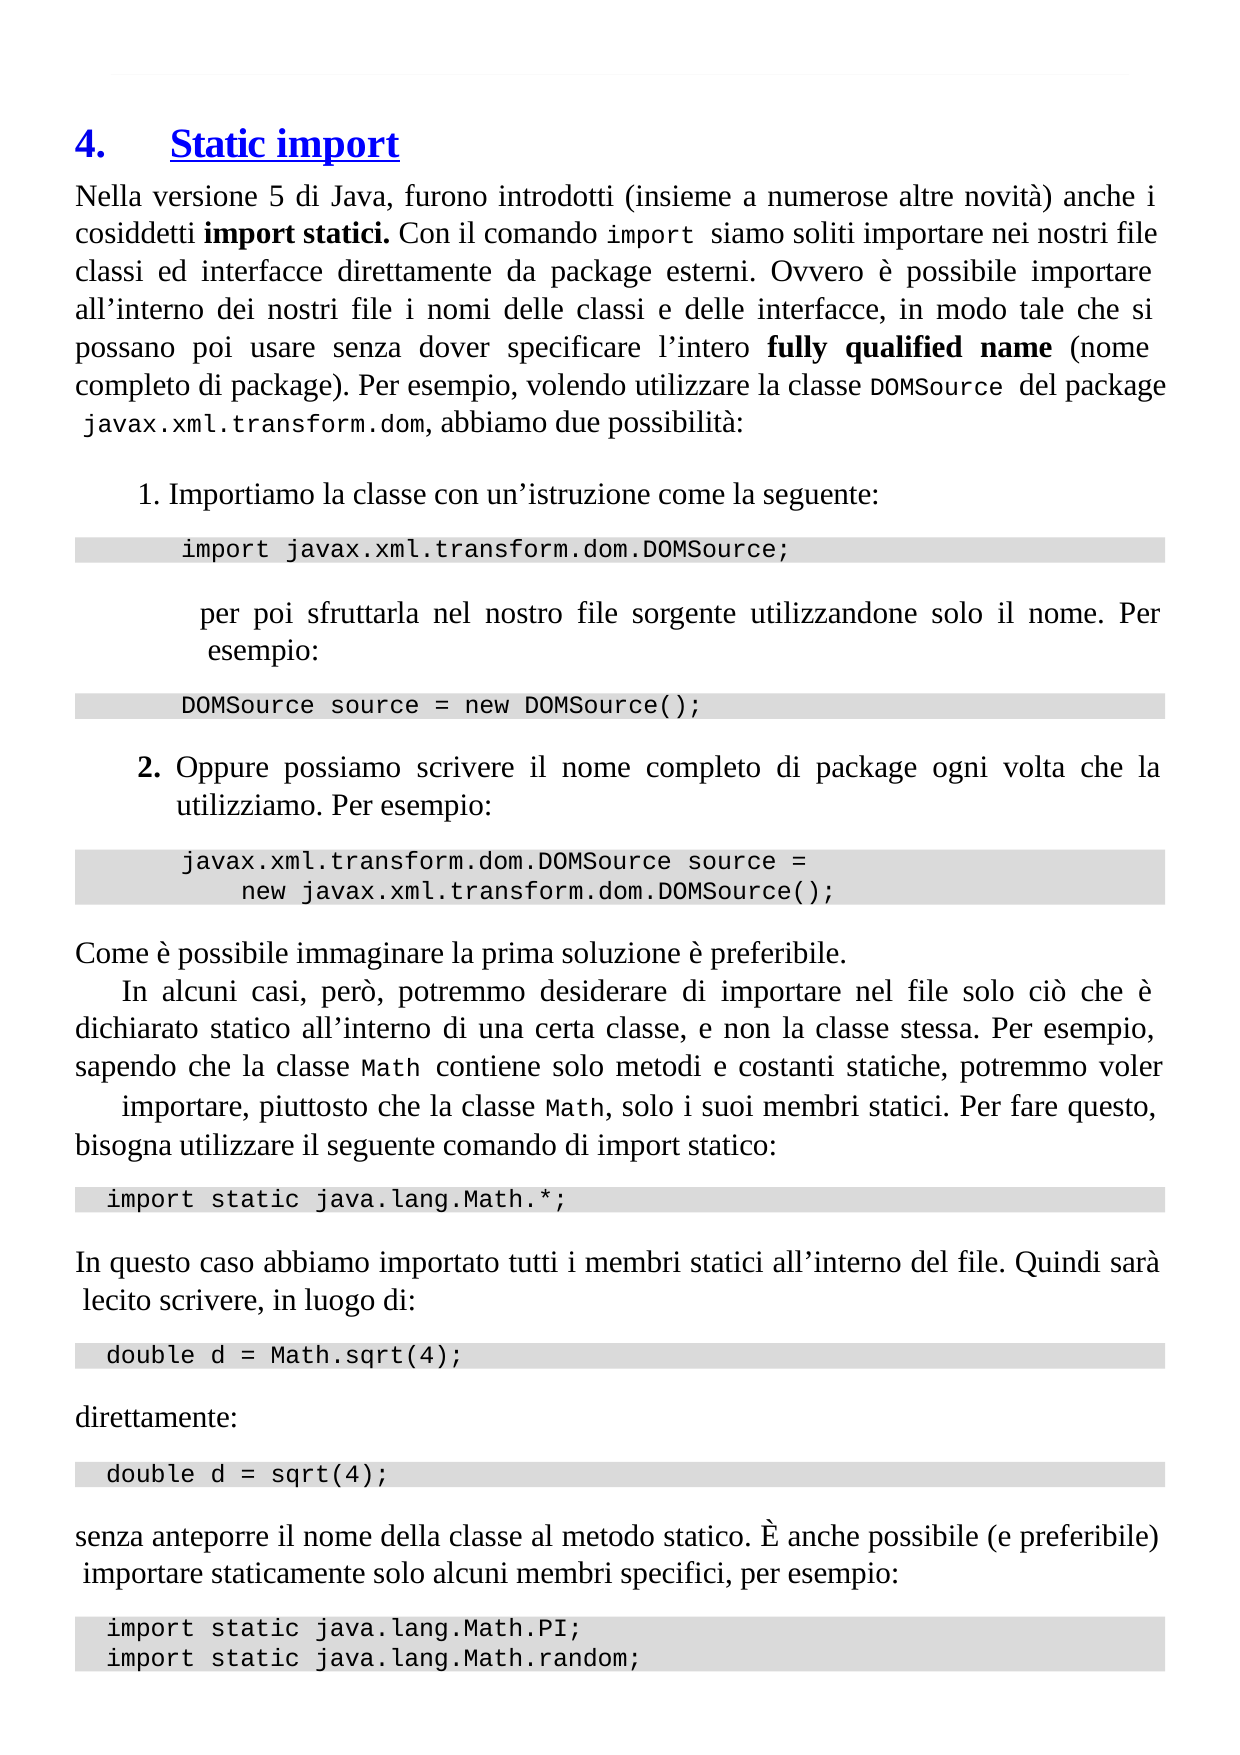

Static import
Nella versione 5 di Java, furono introdotti (insieme a numerose altre novità) anche i  cosiddetti import statici. Con il comando import siamo soliti importare nei nostri file  classi ed interfacce direttamente da package esterni. Ovvero è possibile importare  all’interno dei nostri file i nomi delle classi e delle interfacce, in modo tale che si  possano poi usare senza dover specificare l’intero fully qualified name (nome  completo di package). Per esempio, volendo utilizzare la classe DOMSource del package  javax.xml.transform.dom, abbiamo due possibilità:

Importiamo la classe con un’istruzione come la seguente:
import javax.xml.transform.dom.DOMSource;
per poi sfruttarla nel nostro file sorgente utilizzandone solo il nome. Per  esempio:
DOMSource source = new DOMSource();
2. Oppure possiamo scrivere il nome completo di package ogni volta che la  utilizziamo. Per esempio:
javax.xml.transform.dom.DOMSource source =
new javax.xml.transform.dom.DOMSource();
Come è possibile immaginare la prima soluzione è preferibile.
In alcuni casi, però, potremmo desiderare di importare nel file solo ciò che è  dichiarato statico all’interno di una certa classe, e non la classe stessa. Per esempio,  sapendo che la classe Math contiene solo metodi e costanti statiche, potremmo voler
importare, piuttosto che la classe Math, solo i suoi membri statici. Per fare questo,  bisogna utilizzare il seguente comando di import statico:
import static java.lang.Math.*;
In questo caso abbiamo importato tutti i membri statici all’interno del file. Quindi sarà  lecito scrivere, in luogo di:
double d = Math.sqrt(4);
direttamente:
double d = sqrt(4);
senza anteporre il nome della classe al metodo statico. È anche possibile (e preferibile)  importare staticamente solo alcuni membri specifici, per esempio:
import static java.lang.Math.PI;
import static java.lang.Math.random;